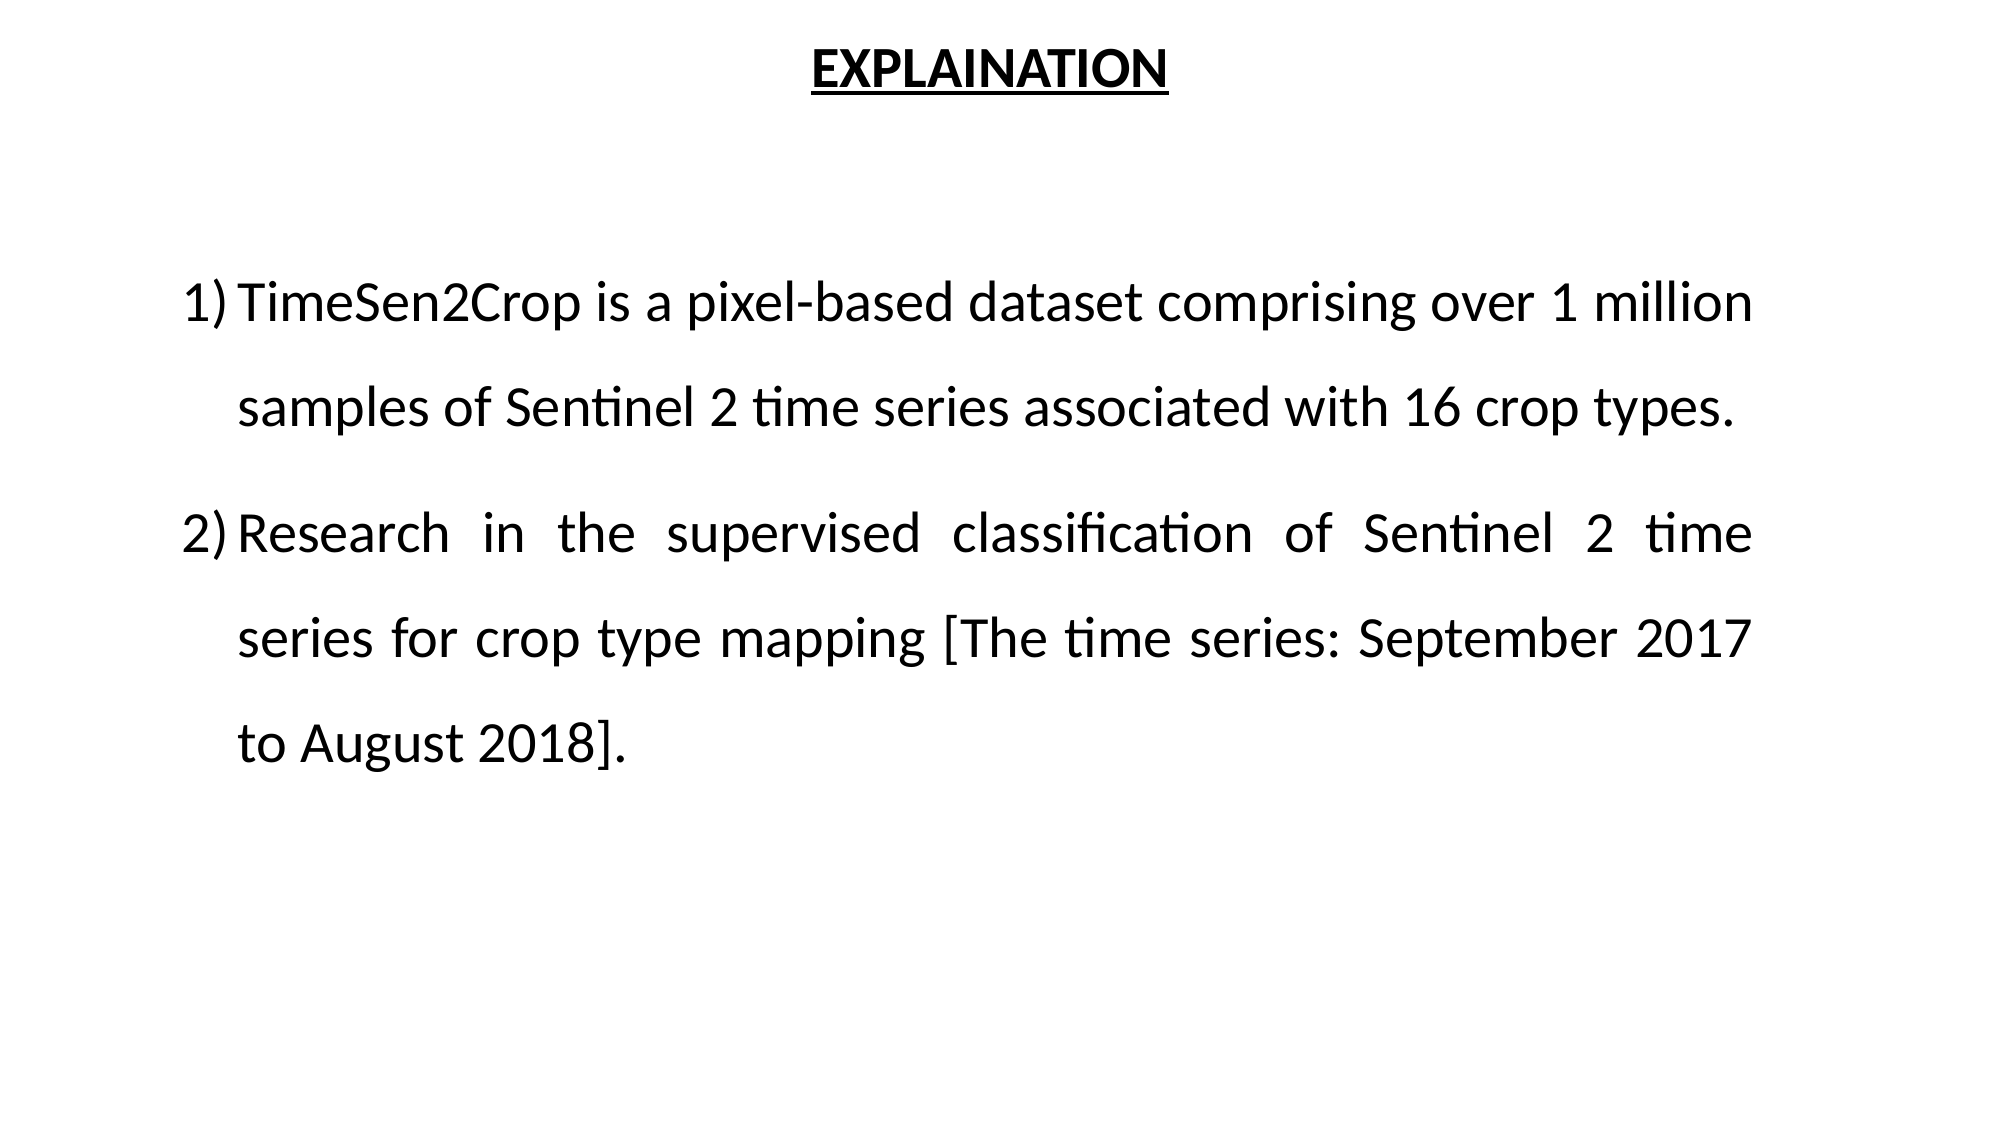

# EXPLAINATION
TimeSen2Crop is a pixel-based dataset comprising over 1 million samples of Sentinel 2 time series associated with 16 crop types.
Research in the supervised classification of Sentinel 2 time series for crop type mapping [The time series: September 2017 to August 2018].